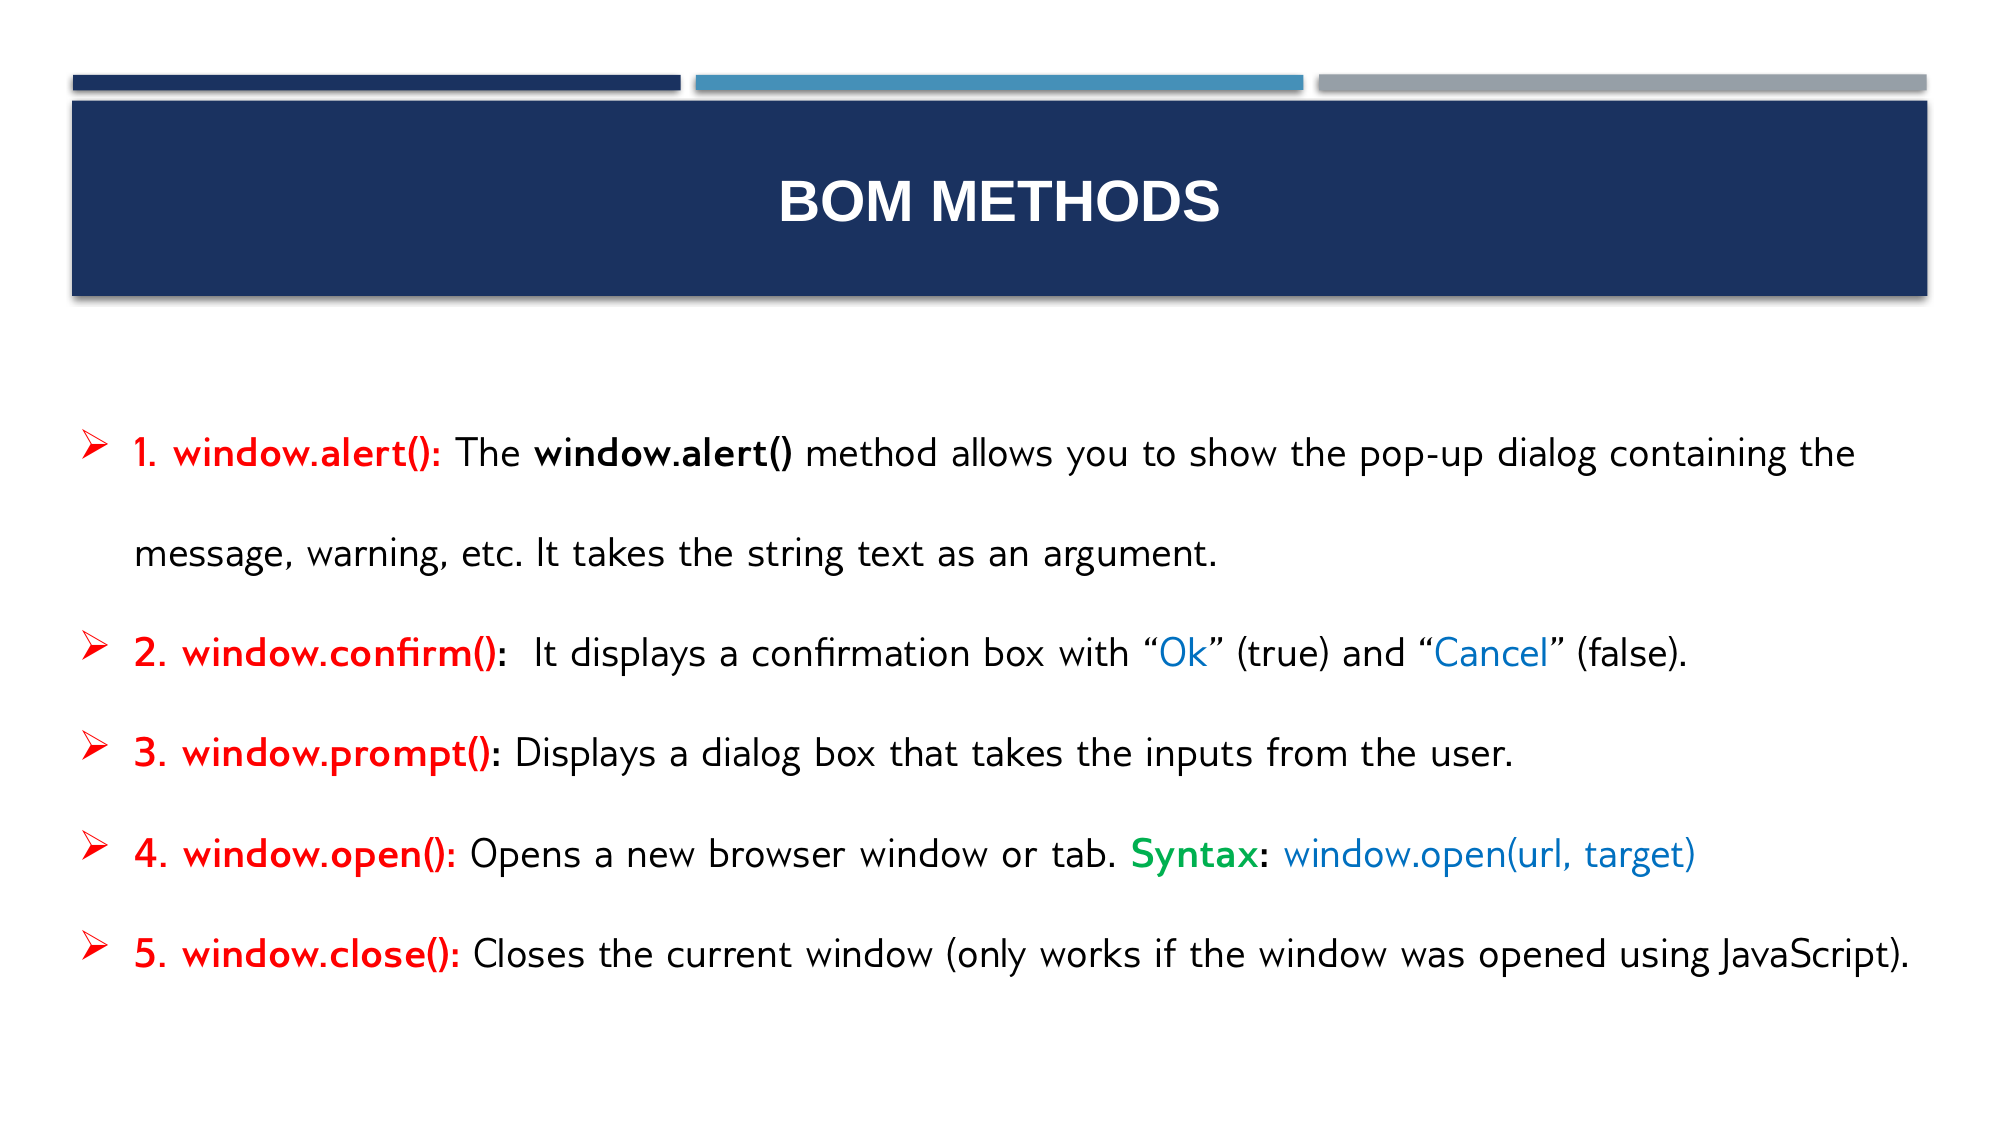

# BOM METHODS
1. window.alert(): The window.alert() method allows you to show the pop-up dialog containing the message, warning, etc. It takes the string text as an argument.
2. window.confirm():  It displays a confirmation box with “Ok” (true) and “Cancel” (false).
3. window.prompt(): Displays a dialog box that takes the inputs from the user.
4. window.open(): Opens a new browser window or tab. Syntax: window.open(url, target)
5. window.close(): Closes the current window (only works if the window was opened using JavaScript).